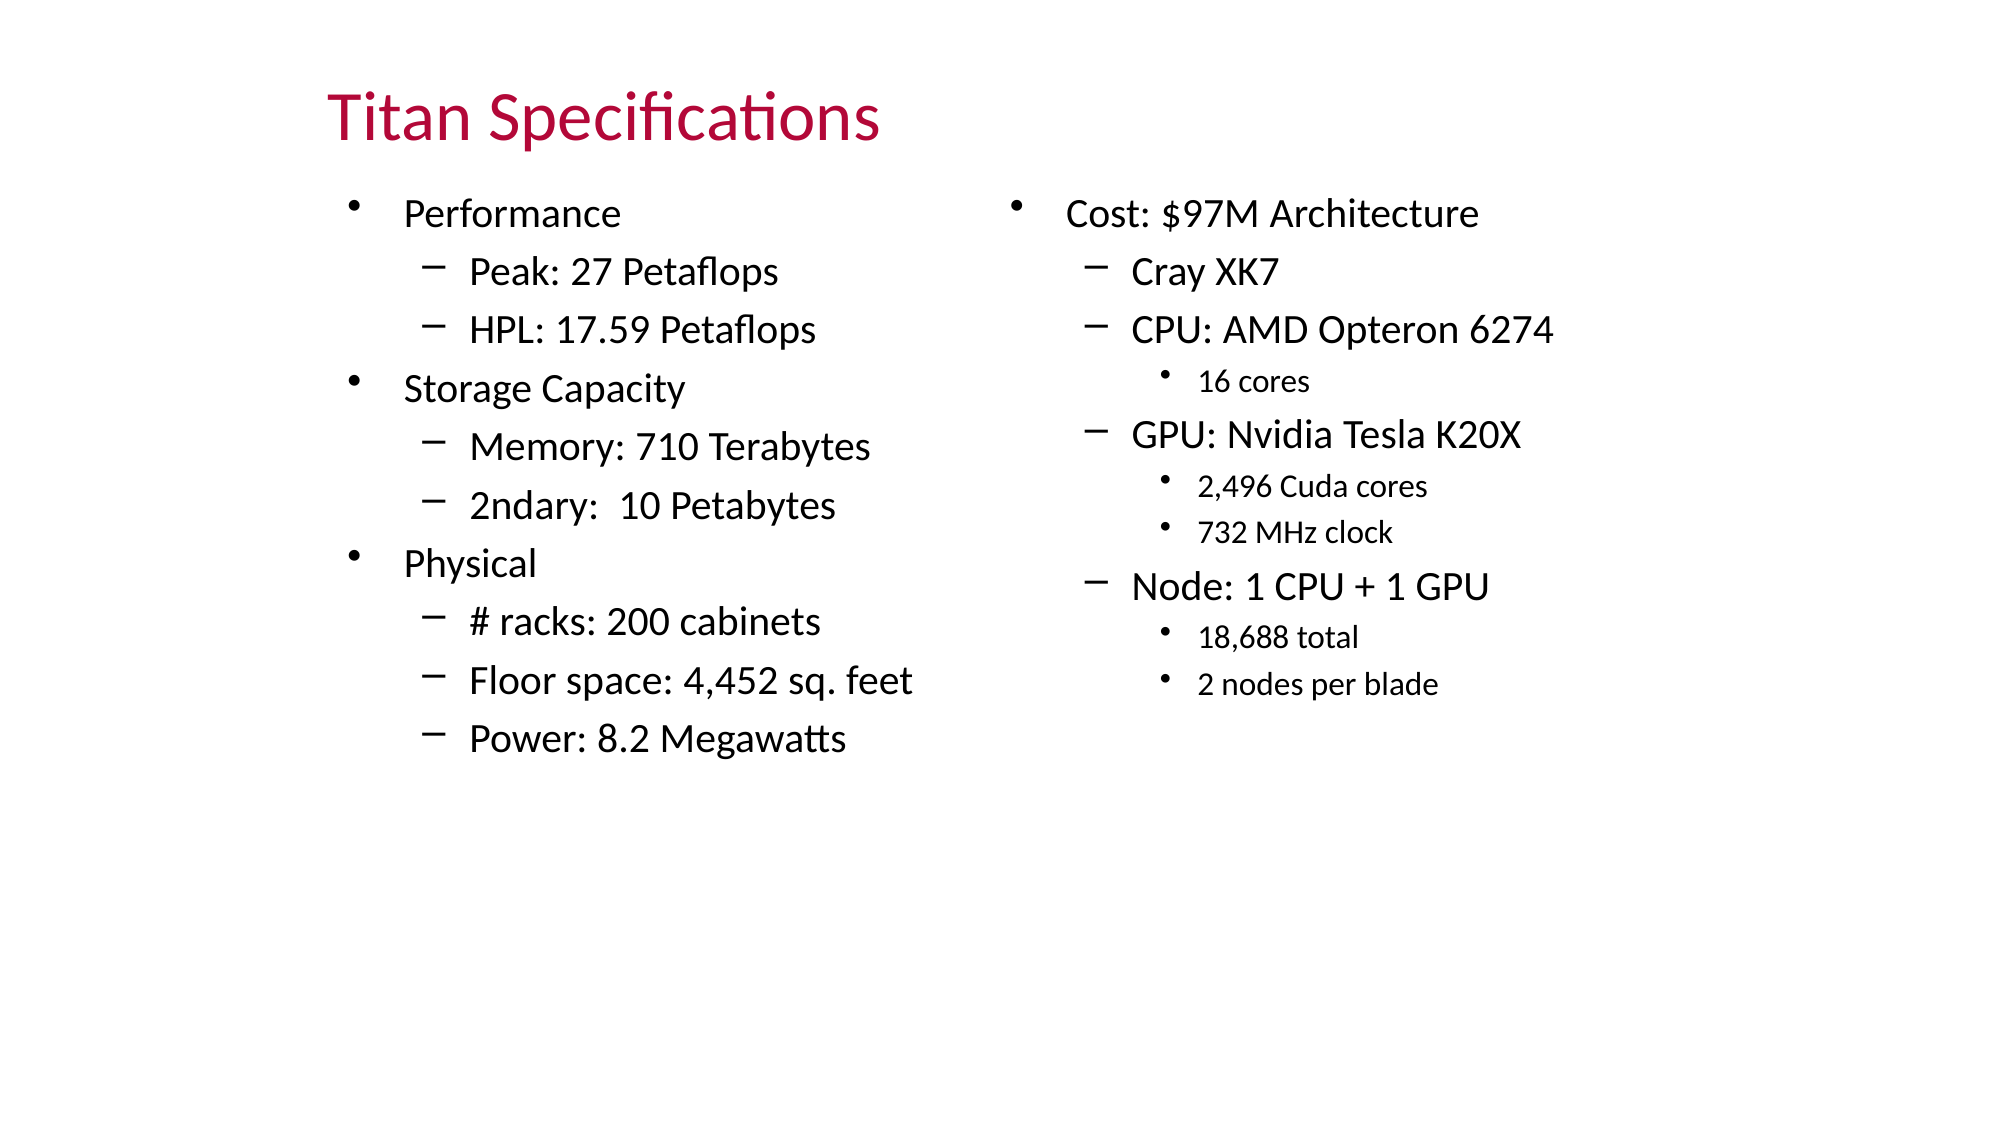

Titan Specifications
Performance
Peak: 27 Petaflops
HPL: 17.59 Petaflops
Storage Capacity
Memory: 710 Terabytes
2ndary:  10 Petabytes
Physical
# racks: 200 cabinets
Floor space: 4,452 sq. feet
Power: 8.2 Megawatts
Cost: $97M Architecture
Cray XK7
CPU: AMD Opteron 6274
16 cores
GPU: Nvidia Tesla K20X
2,496 Cuda cores
732 MHz clock
Node: 1 CPU + 1 GPU
18,688 total
2 nodes per blade